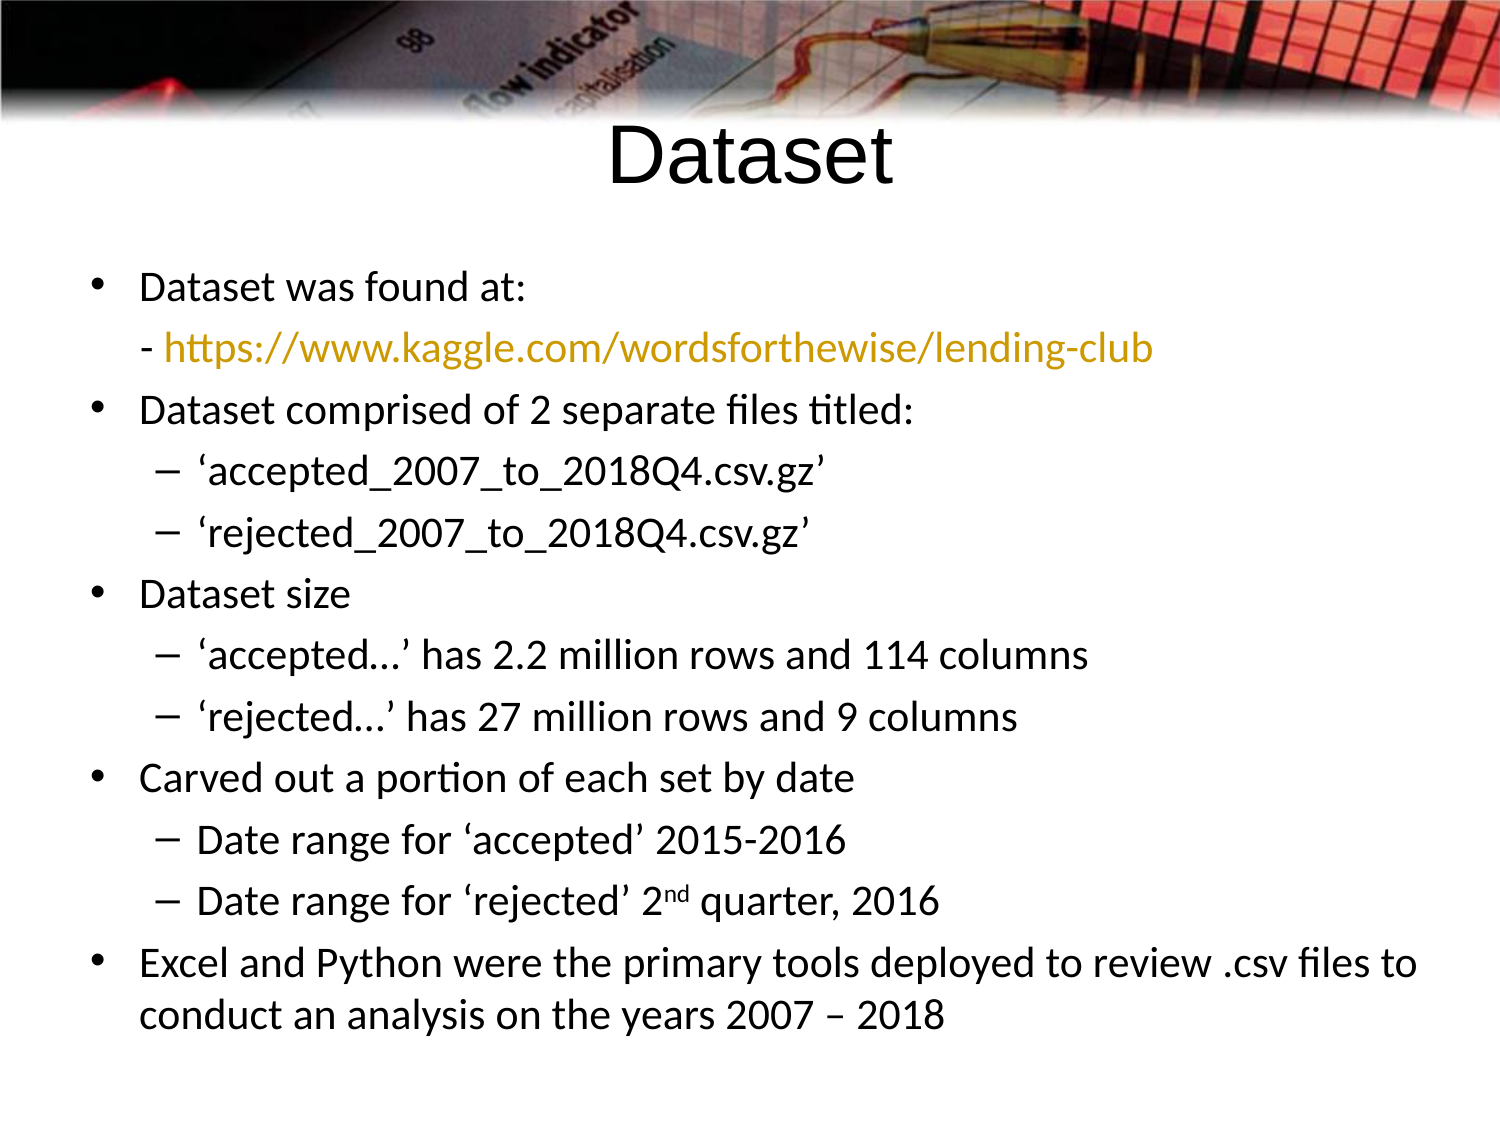

# Dataset
Dataset was found at:
     - https://www.kaggle.com/wordsforthewise/lending-club
Dataset comprised of 2 separate files titled:
‘accepted_2007_to_2018Q4.csv.gz’
‘rejected_2007_to_2018Q4.csv.gz’
Dataset size
‘accepted…’ has 2.2 million rows and 114 columns
‘rejected…’ has 27 million rows and 9 columns
Carved out a portion of each set by date
Date range for ‘accepted’ 2015-2016
Date range for ‘rejected’ 2nd quarter, 2016
Excel and Python were the primary tools deployed to review .csv files to conduct an analysis on the years 2007 – 2018